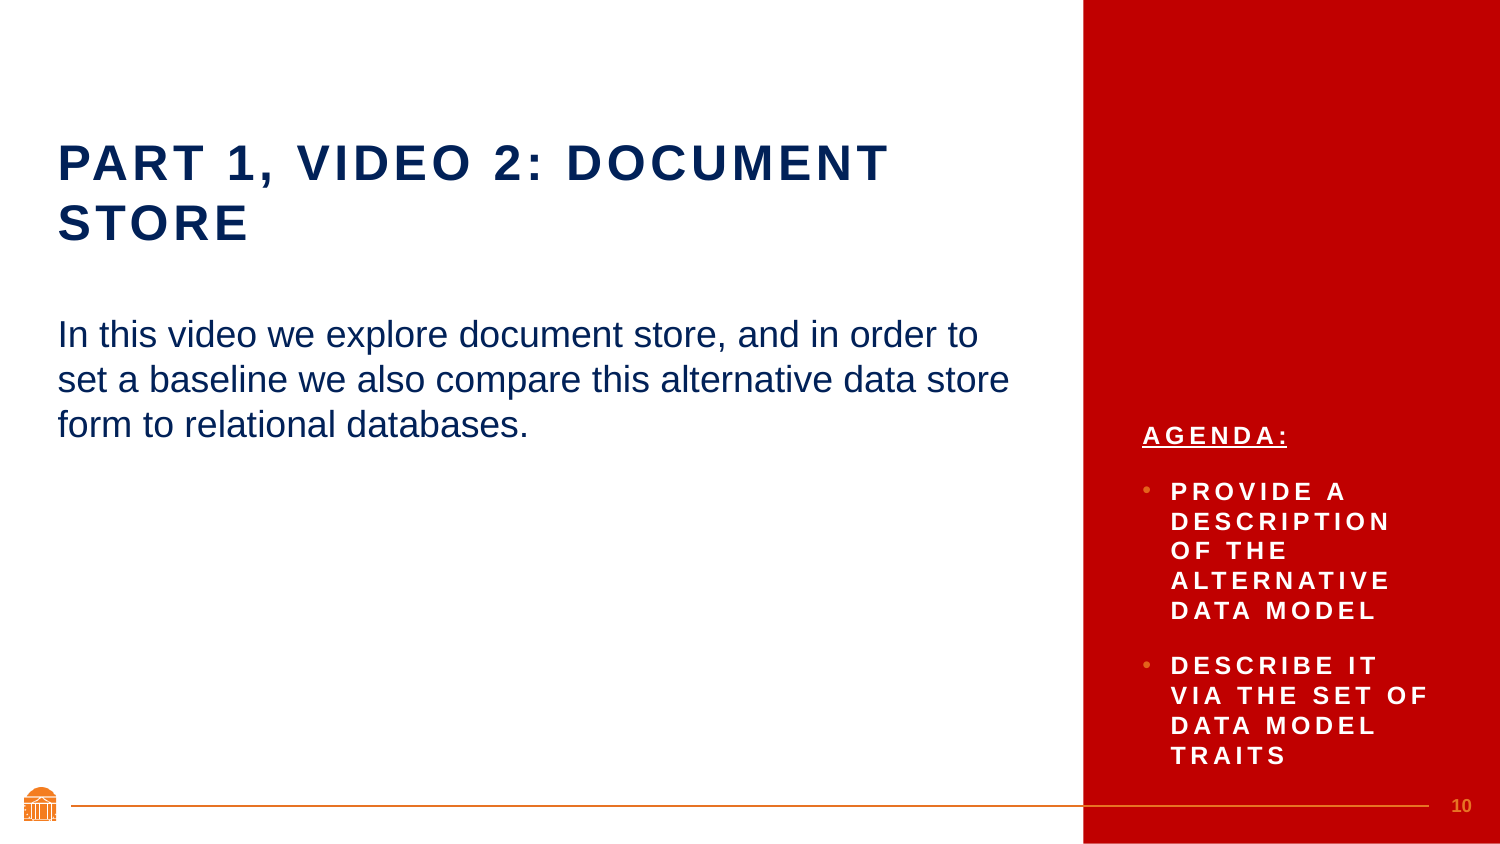

# Part 1, Video 2: Document Store
Agenda:
Provide a Description of the Alternative Data Model
Describe it via the set of Data Model Traits
In this video we explore document store, and in order to set a baseline we also compare this alternative data store form to relational databases.